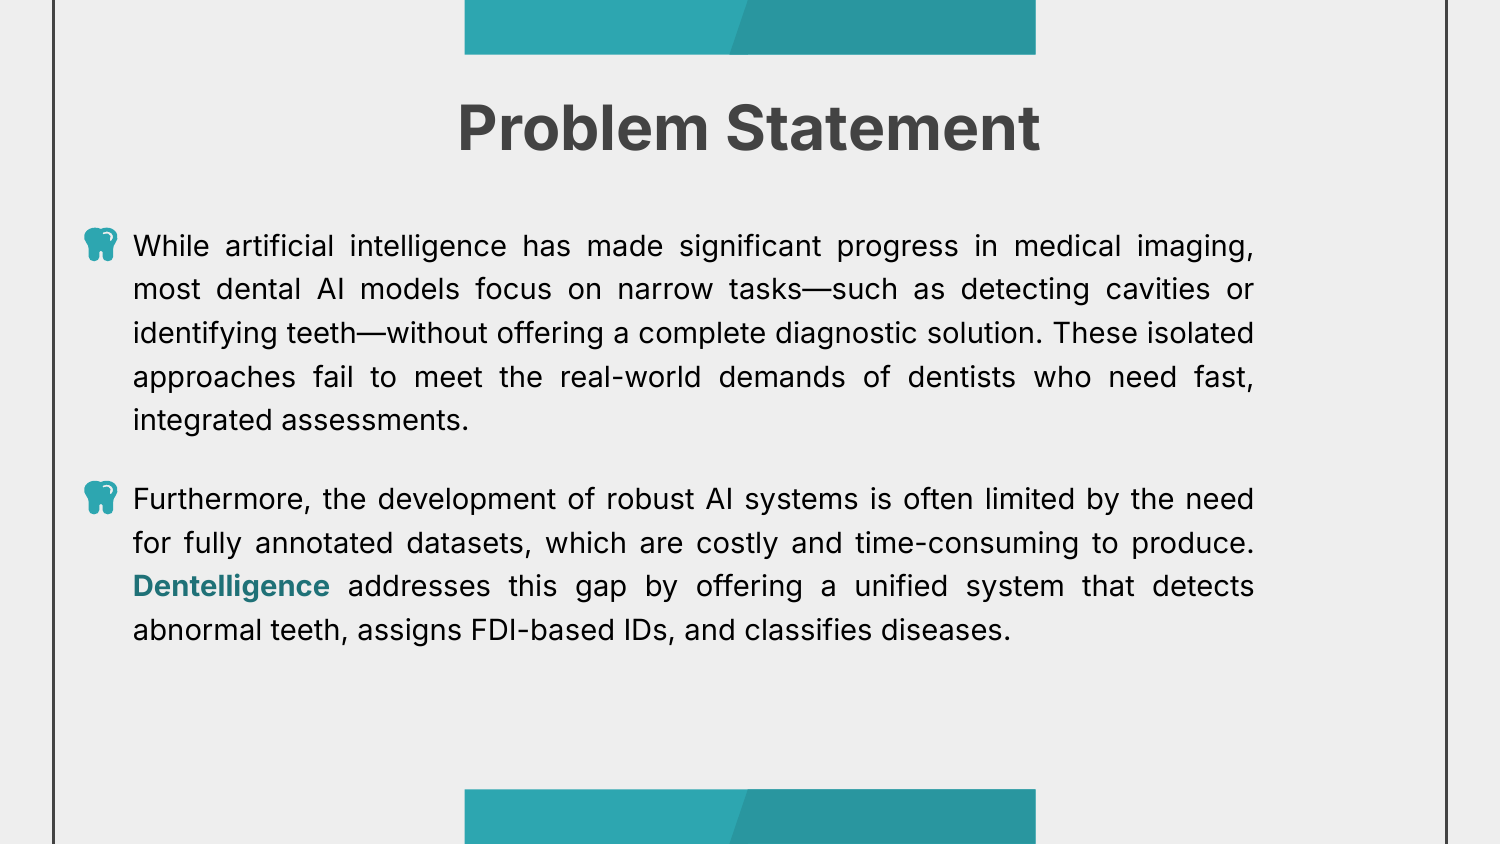

# Problem Statement
While artificial intelligence has made significant progress in medical imaging, most dental AI models focus on narrow tasks—such as detecting cavities or identifying teeth—without offering a complete diagnostic solution. These isolated approaches fail to meet the real-world demands of dentists who need fast, integrated assessments.

Furthermore, the development of robust AI systems is often limited by the need for fully annotated datasets, which are costly and time-consuming to produce. Dentelligence addresses this gap by offering a unified system that detects abnormal teeth, assigns FDI-based IDs, and classifies diseases.

Related Work
03